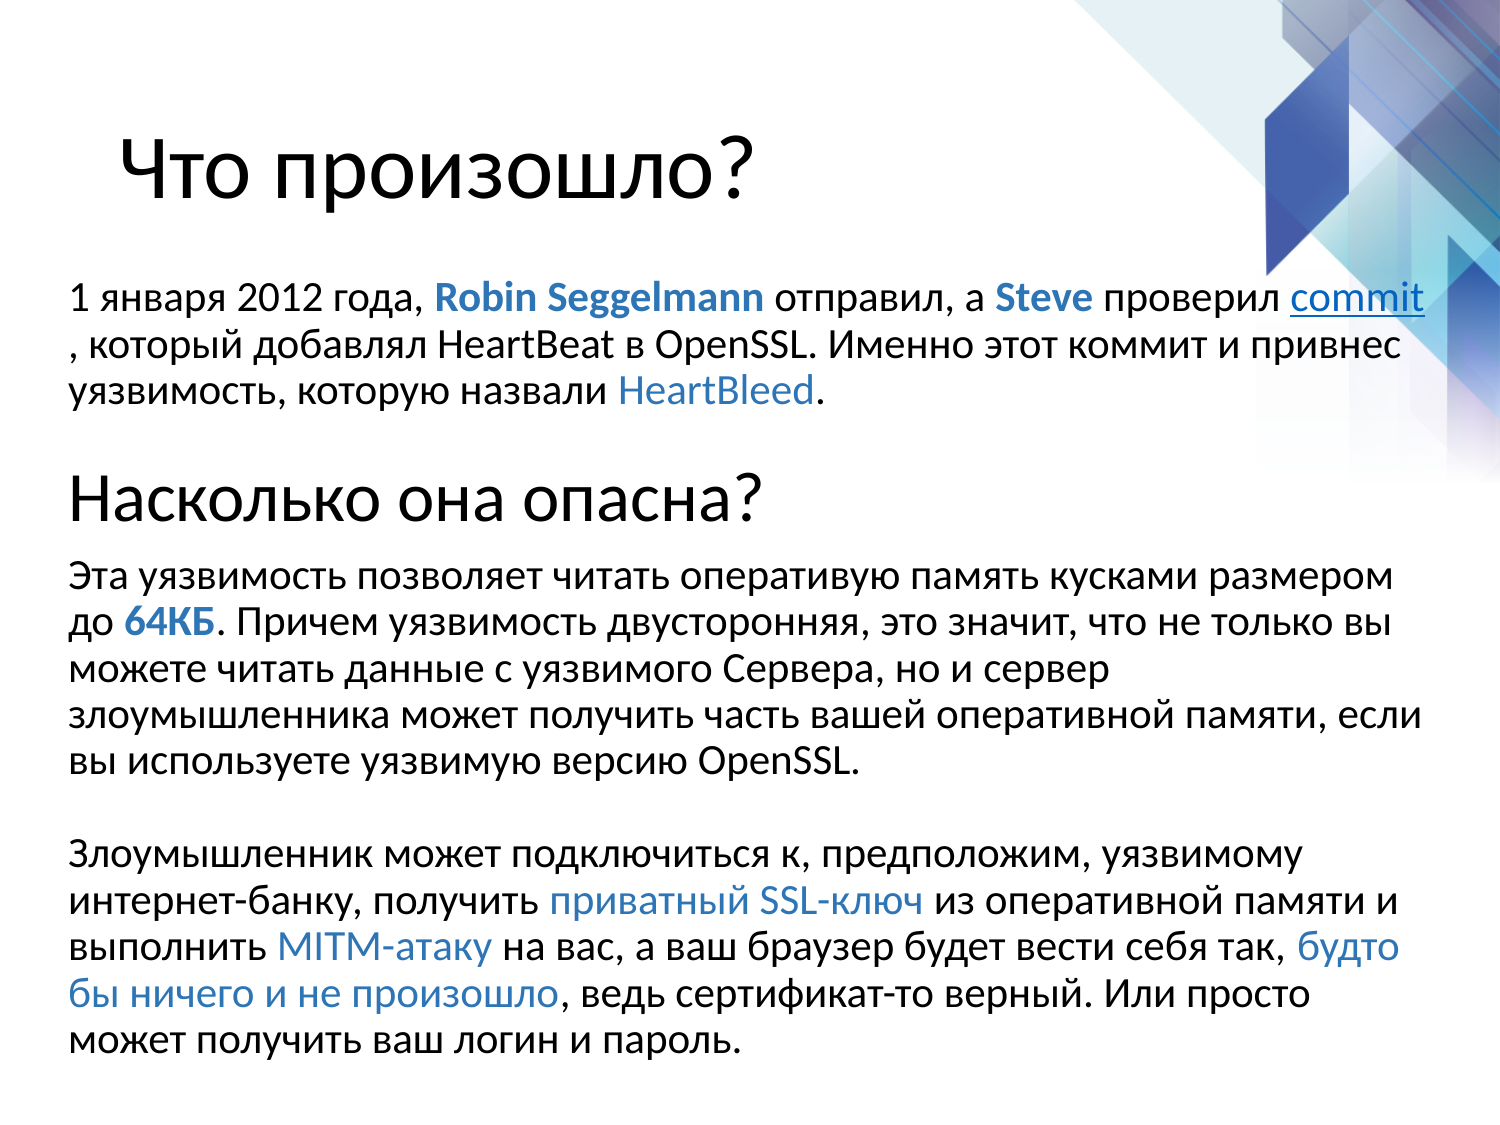

# Что произошло?
1 января 2012 года, Robin Seggelmann отправил, а Steve проверил commit, который добавлял HeartBeat в OpenSSL. Именно этот коммит и привнес уязвимость, которую назвали HeartBleed.
Насколько она опасна?
Эта уязвимость позволяет читать оперативую память кусками размером до 64КБ. Причем уязвимость двусторонняя, это значит, что не только вы можете читать данные с уязвимого Сервера, но и сервер злоумышленника может получить часть вашей оперативной памяти, если вы используете уязвимую версию OpenSSL.
Злоумышленник может подключиться к, предположим, уязвимому интернет-банку, получить приватный SSL-ключ из оперативной памяти и выполнить MITM-атаку на вас, а ваш браузер будет вести себя так, будто бы ничего и не произошло, ведь сертификат-то верный. Или просто может получить ваш логин и пароль.